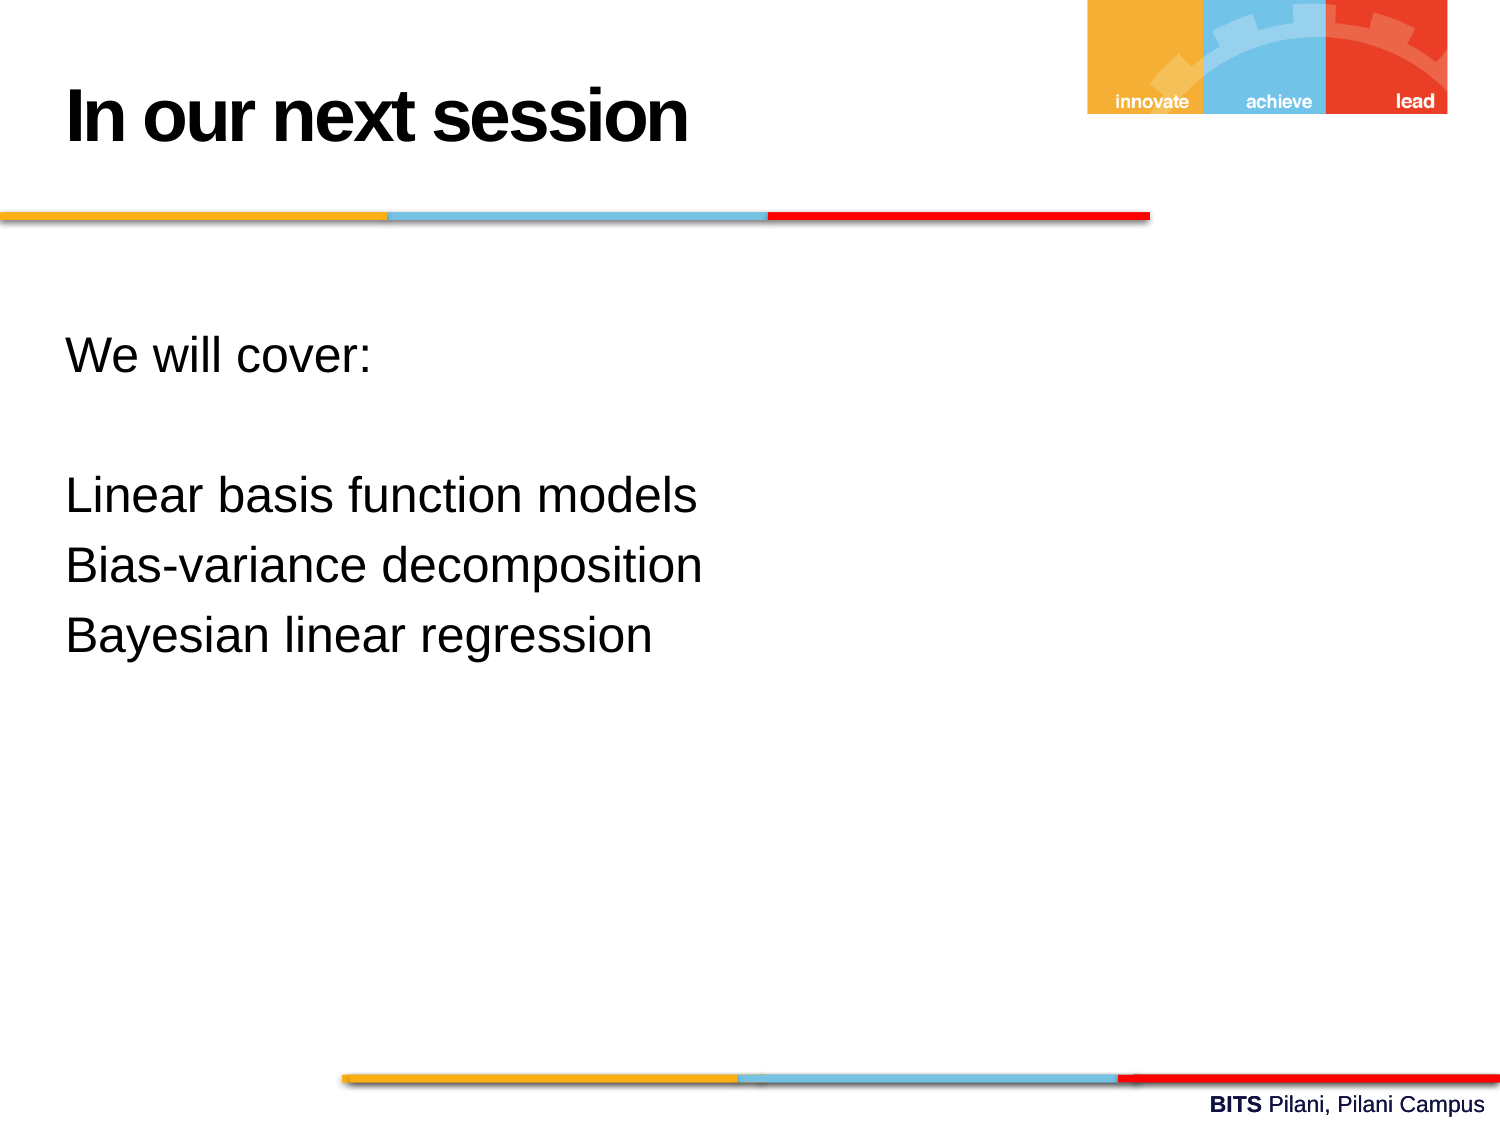

In our next session

We will cover:

Linear basis function models
Bias-variance decomposition
Bayesian linear regression